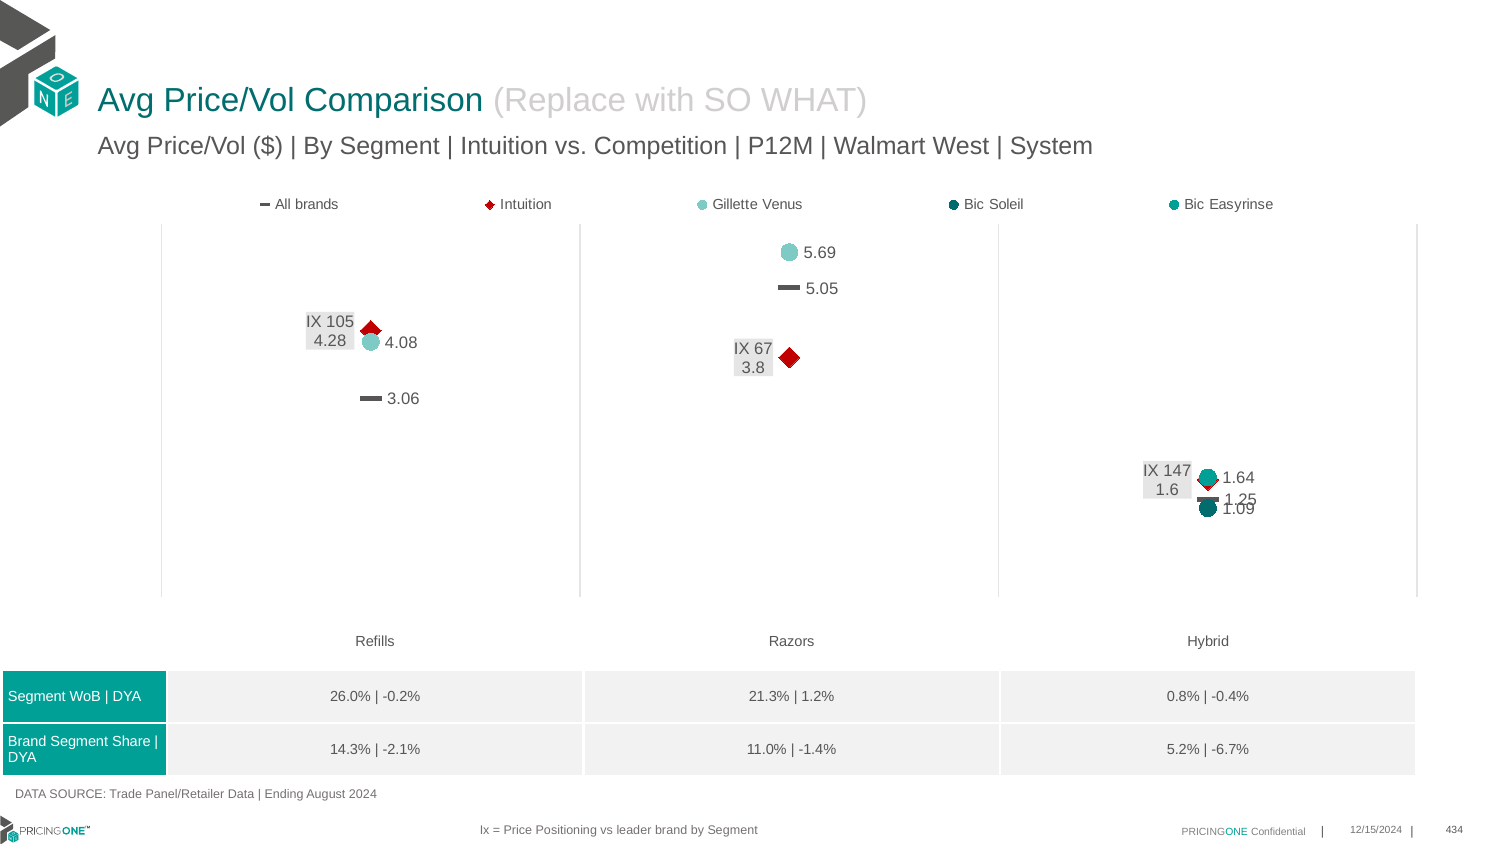

# Avg Price/Vol Comparison (Replace with SO WHAT)
Avg Price/Vol ($) | By Segment | Intuition vs. Competition | P12M | Walmart West | System

### Chart

| Category | All brands | Intuition | Gillette Venus | Bic Soleil | Bic Easyrinse |
|---|---|---|---|---|---|
| IX 105 | 3.06 | 4.28 | 4.08 | None | None |
| IX 67 | 5.05 | 3.8 | 5.69 | None | None |
| IX 147 | 1.25 | 1.6 | None | 1.09 | 1.64 |
|  | Refills | Razors | Hybrid |
| --- | --- | --- | --- |
| Segment WoB | DYA | 26.0% | -0.2% | 21.3% | 1.2% | 0.8% | -0.4% |
| Brand Segment Share | DYA | 14.3% | -2.1% | 11.0% | -1.4% | 5.2% | -6.7% |
DATA SOURCE: Trade Panel/Retailer Data | Ending August 2024
Ix = Price Positioning vs leader brand by Segment
12/15/2024
434